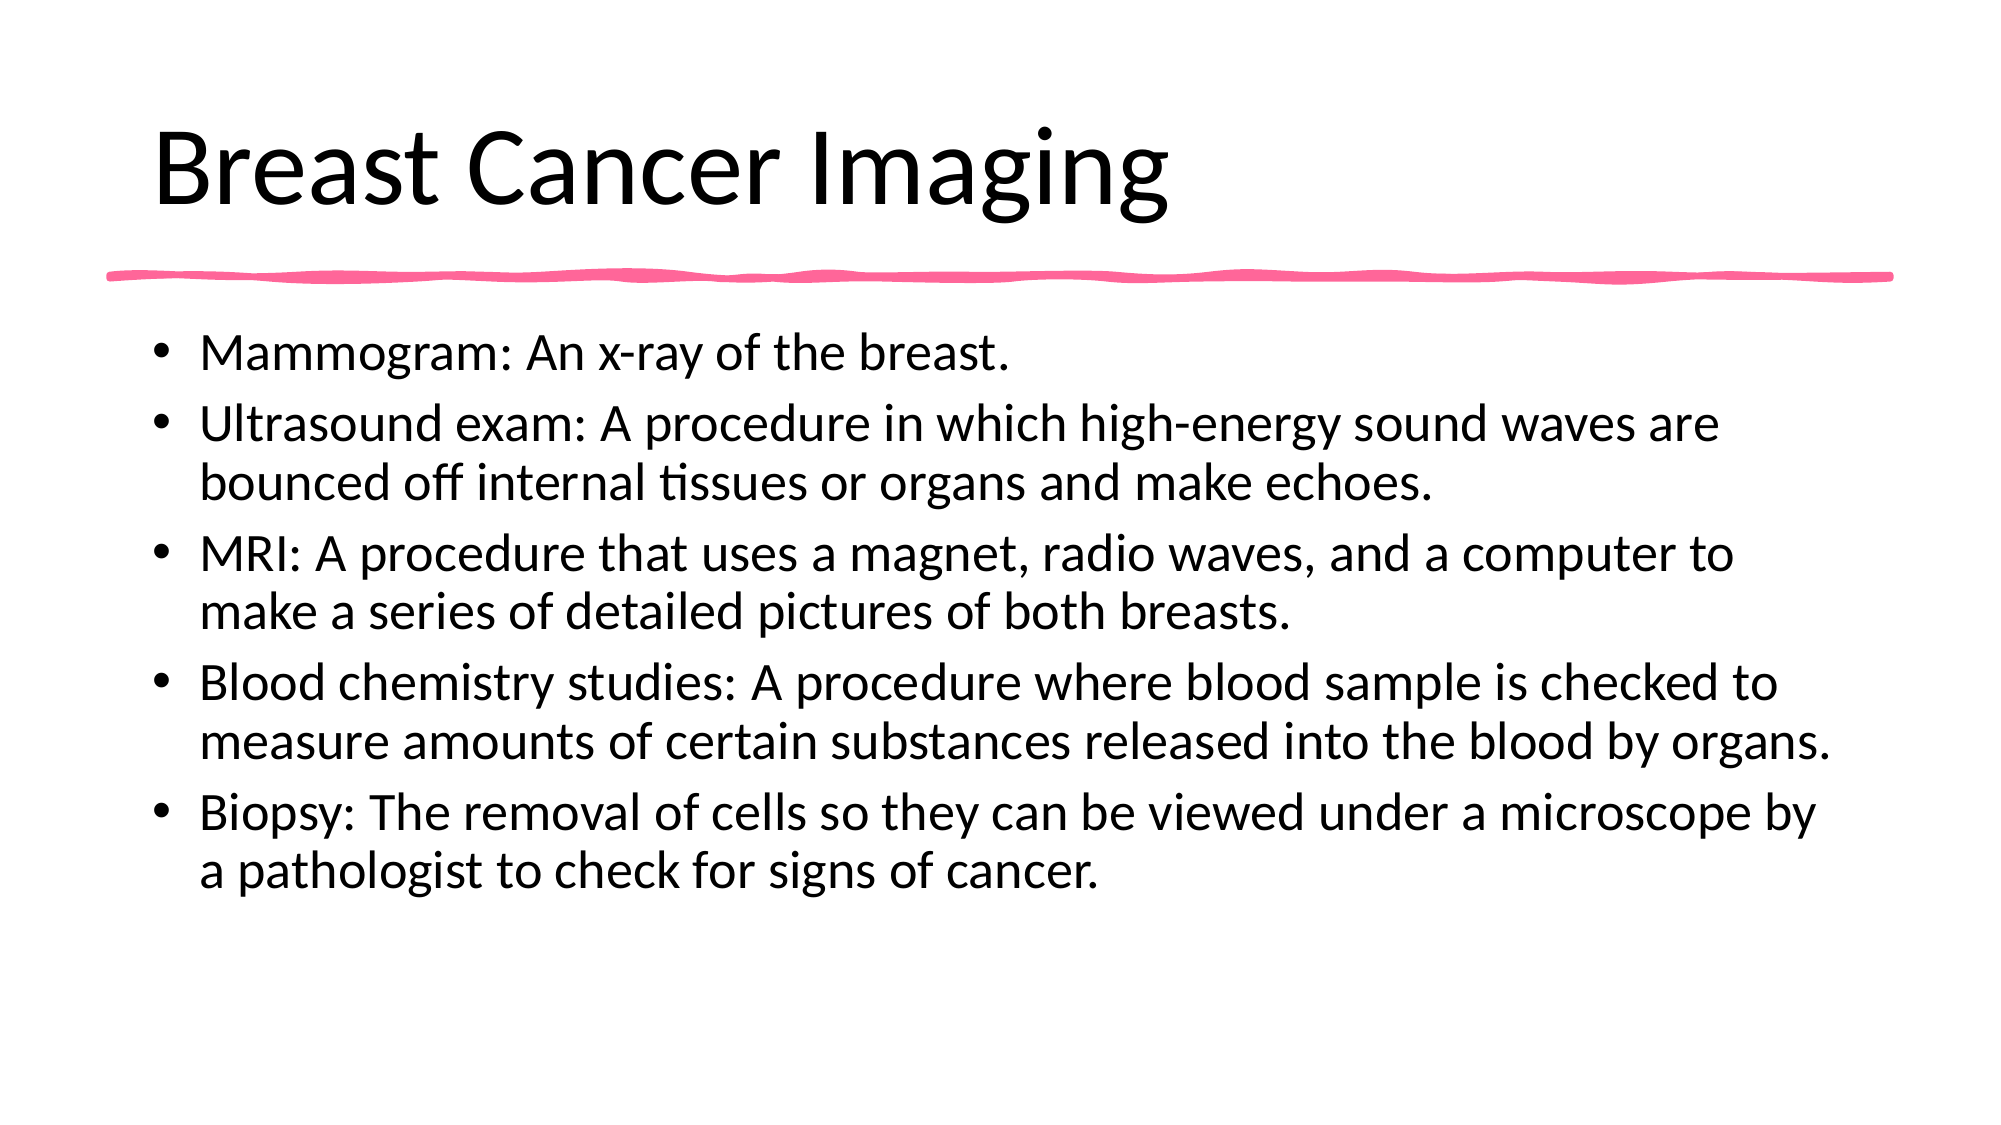

# Breast Cancer Imaging

Mammogram: An x-ray of the breast.
Ultrasound exam: A procedure in which high-energy sound waves are bounced off internal tissues or organs and make echoes.
MRI: A procedure that uses a magnet, radio waves, and a computer to make a series of detailed pictures of both breasts.
Blood chemistry studies: A procedure where blood sample is checked to measure amounts of certain substances released into the blood by organs.
Biopsy: The removal of cells so they can be viewed under a microscope by a pathologist to check for signs of cancer.